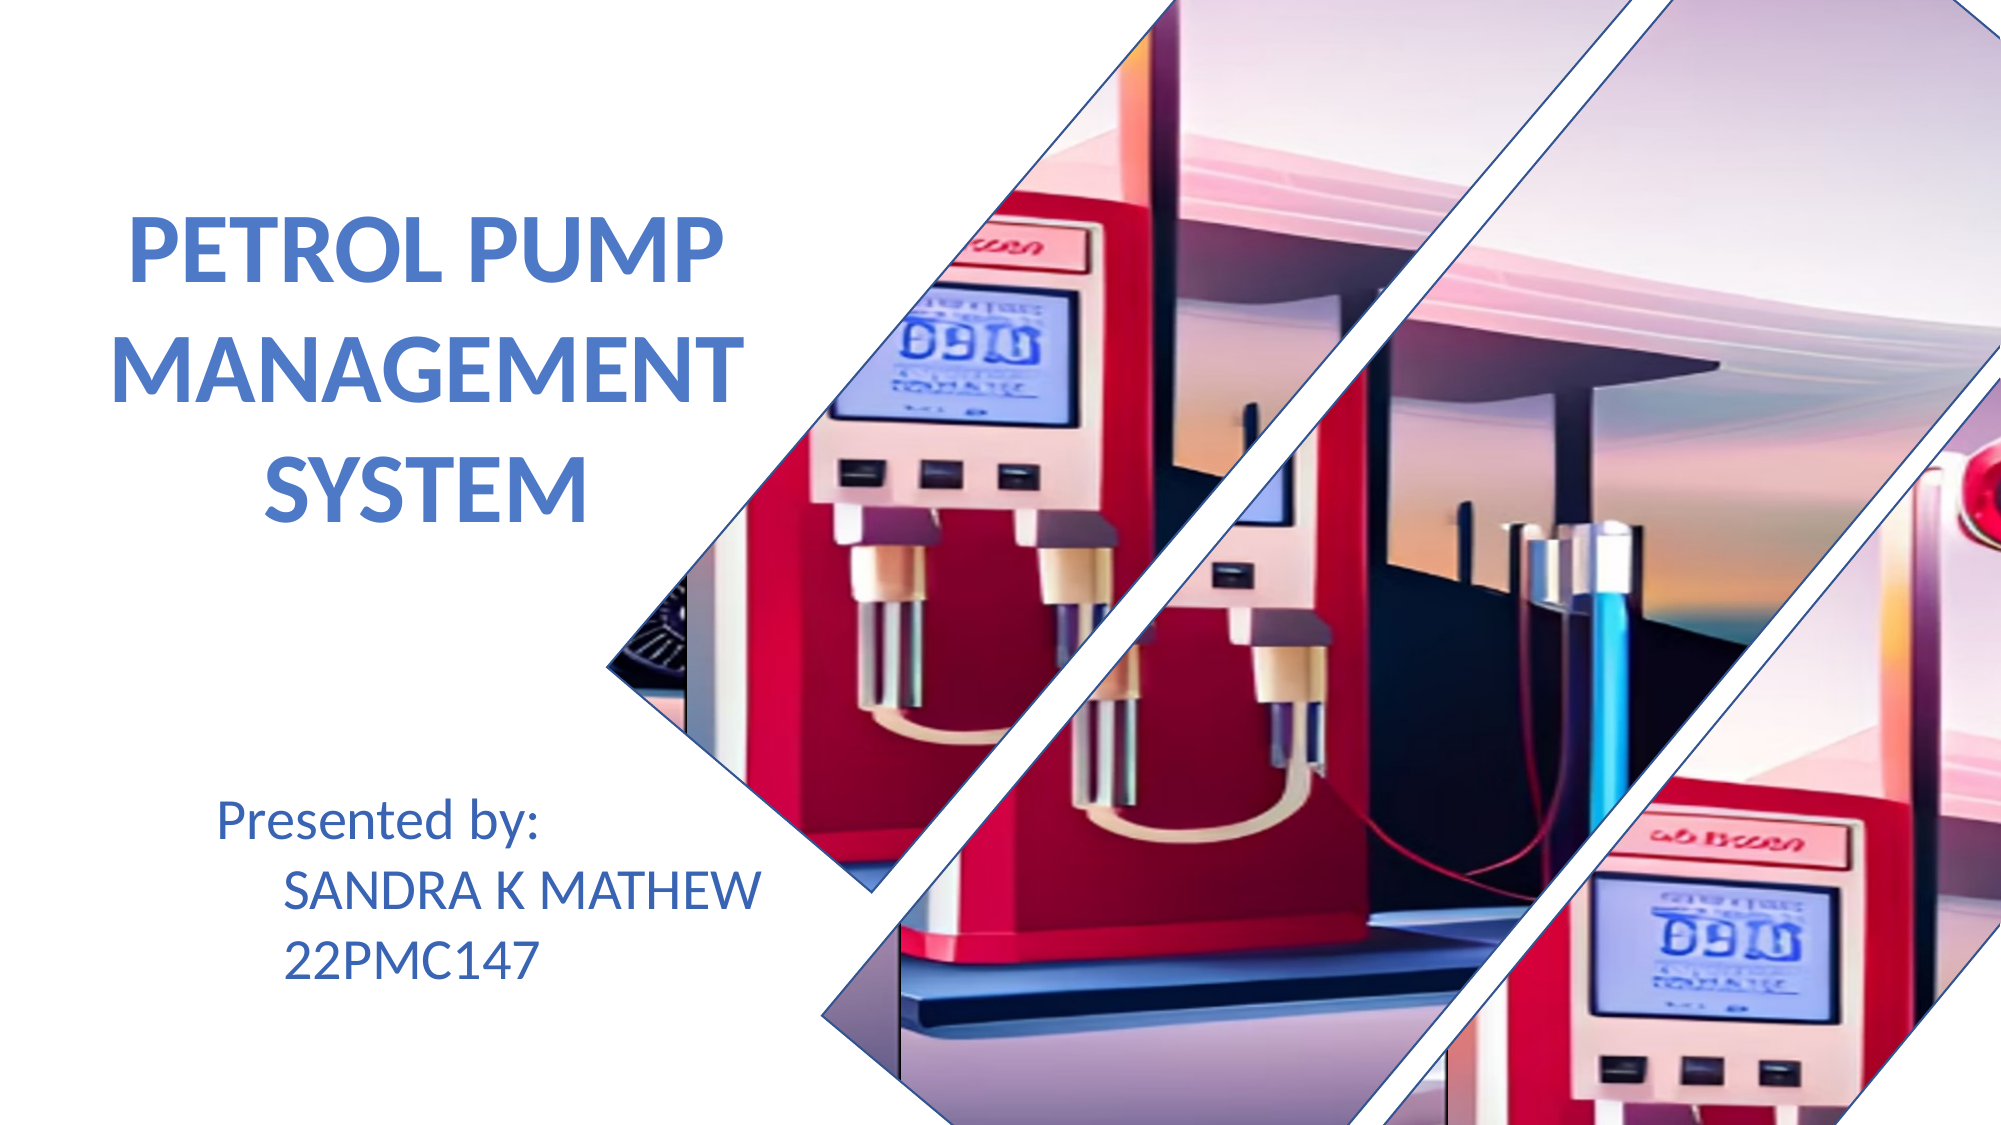

PETROL PUMP MANAGEMENT SYSTEM

Presented by:
     SANDRA K MATHEW
     22PMC147